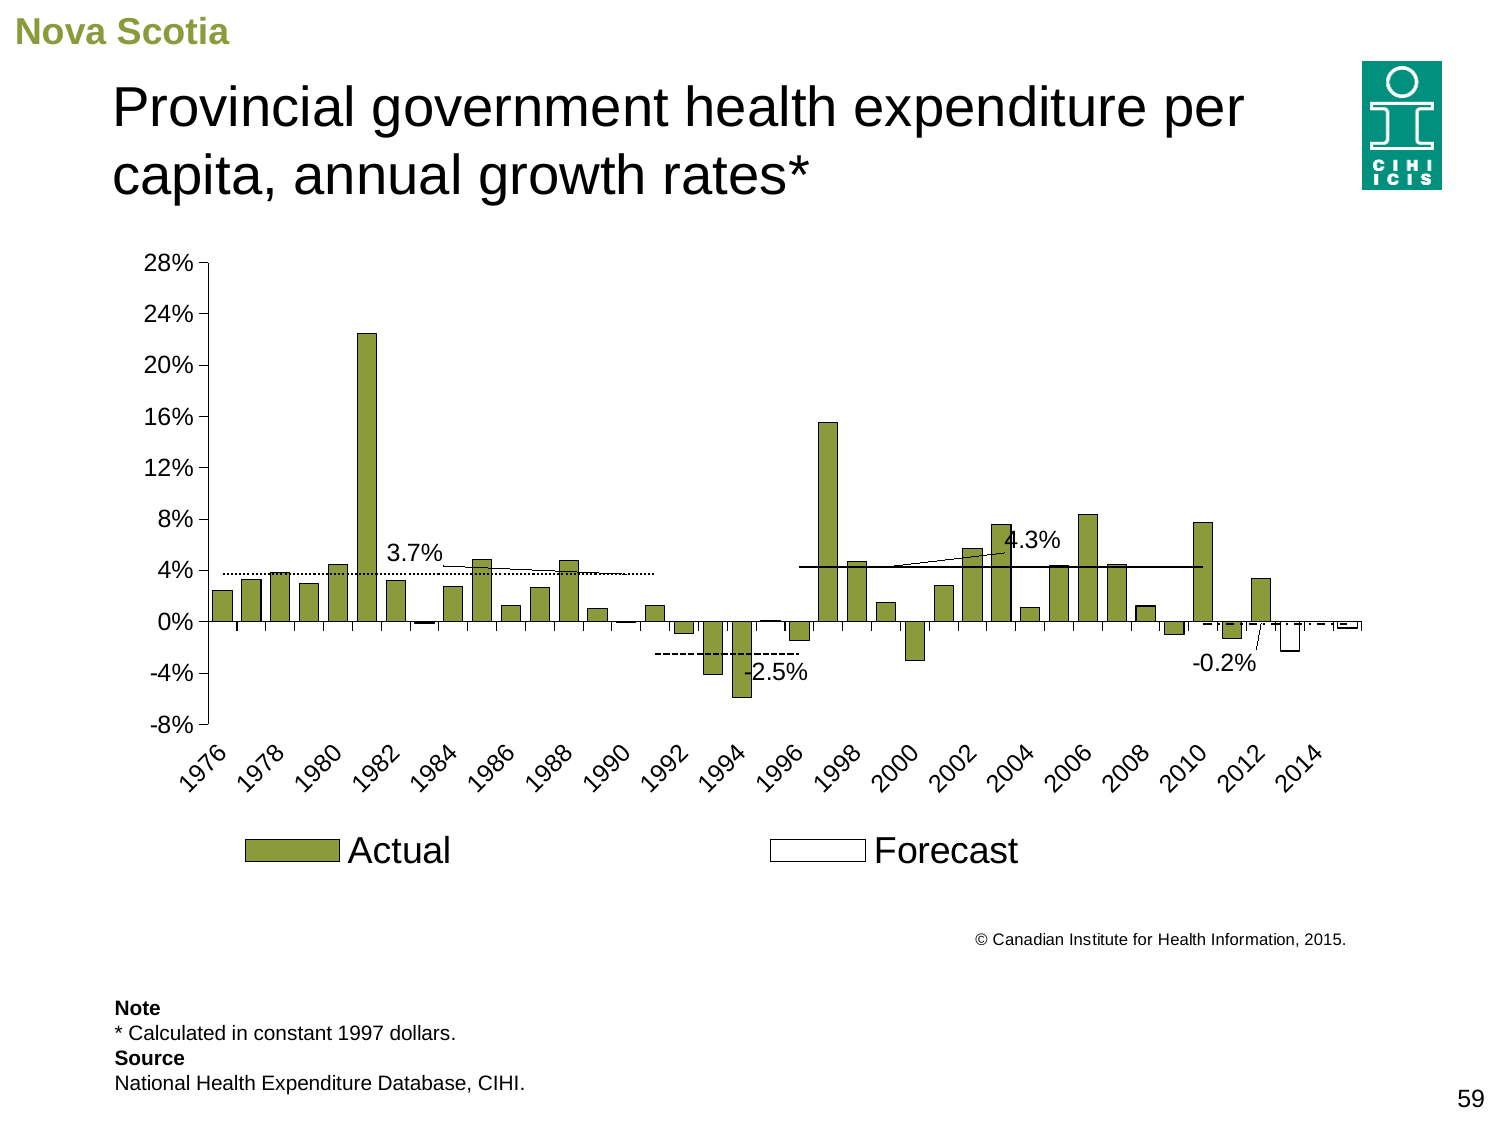

Nova Scotia
# Provincial government health expenditure per capita, annual growth rates*

### Chart

| Category | Actual  | Forecast | Average (1975–1991) | Average (1991–1996) | Average (1996–2010) | Average (2010–2015) |
|---|---|---|---|---|---|---|
| 1976 | 0.024543328269100106 | None | 0.03711524221722562 | None | None | None |
| 1977 | 0.0326672224660296 | None | 0.03711524221722562 | None | None | None |
| 1978 | 0.03835345118239819 | None | 0.03711524221722562 | None | None | None |
| 1979 | 0.02955945664756343 | None | 0.03711524221722562 | None | None | None |
| 1980 | 0.04474943676609855 | None | 0.03711524221722562 | None | None | None |
| 1981 | 0.22491454021060697 | None | 0.03711524221722562 | None | None | None |
| 1982 | 0.032105878087435036 | None | 0.03711524221722562 | None | None | None |
| 1983 | -0.0009672467053473133 | None | 0.03711524221722562 | None | None | None |
| 1984 | 0.02750350339691976 | None | 0.03711524221722562 | None | None | None |
| 1985 | 0.04889456993179331 | None | 0.03711524221722562 | None | None | None |
| 1986 | 0.012642602604640896 | None | 0.03711524221722562 | None | None | None |
| 1987 | 0.02642413406615174 | None | 0.03711524221722562 | None | None | None |
| 1988 | 0.04767447709938866 | None | 0.03711524221722562 | None | None | None |
| 1989 | 0.010355763207934743 | None | 0.03711524221722562 | None | None | None |
| 1990 | -0.00044731111264517676 | None | 0.03711524221722562 | None | None | None |
| 1991 | 0.012787696908975743 | None | 0.03711524221722562 | -0.024893473786644194 | None | None |
| 1992 | -0.009517682152549889 | None | None | -0.024893473786644194 | None | None |
| 1993 | -0.041028493502656464 | None | None | -0.024893473786644194 | None | None |
| 1994 | -0.05888437408276803 | None | None | -0.024893473786644194 | None | None |
| 1995 | 0.0006106801031509068 | None | None | -0.024893473786644194 | None | None |
| 1996 | -0.014402105891805905 | None | None | -0.024893473786644194 | 0.04276421040205691 | None |
| 1997 | 0.15526512508674806 | None | None | None | 0.04276421040205691 | None |
| 1998 | 0.04731810356801769 | None | None | None | 0.04276421040205691 | None |
| 1999 | 0.014650901248066228 | None | None | None | 0.04276421040205691 | None |
| 2000 | -0.030436138056972872 | None | None | None | 0.04276421040205691 | None |
| 2001 | 0.02829604657127316 | None | None | None | 0.04276421040205691 | None |
| 2002 | 0.05736175021651513 | None | None | None | 0.04276421040205691 | None |
| 2003 | 0.0761569366306798 | None | None | None | 0.04276421040205691 | None |
| 2004 | 0.011199604177680955 | None | None | None | 0.04276421040205691 | None |
| 2005 | 0.04374668149837713 | None | None | None | 0.04276421040205691 | None |
| 2006 | 0.08380805856144204 | None | None | None | 0.04276421040205691 | None |
| 2007 | 0.04464721807137173 | None | None | None | 0.04276421040205691 | None |
| 2008 | 0.012251492671142783 | None | None | None | 0.04276421040205691 | None |
| 2009 | -0.010022655127771896 | None | None | None | 0.04276421040205691 | None |
| 2010 | 0.07762390911832817 | None | None | None | 0.04276421040205691 | -0.001586625672234665 |
| 2011 | -0.013085048917131248 | None | None | None | None | -0.001586625672234665 |
| 2012 | 0.03380137295496355 | None | None | None | None | -0.001586625672234665 |
| 2013 | -0.022798051867139235 | None | None | None | None | -0.001586625672234665 |
| 2014 | 0.0 | -8.513589218595019e-05 | None | None | None | -0.001586625672234665 |
| 2015 | 0.0 | -0.004851784301837858 | None | None | None | -0.001586625672234665 |
Note
* Calculated in constant 1997 dollars.
Source
National Health Expenditure Database, CIHI.
59